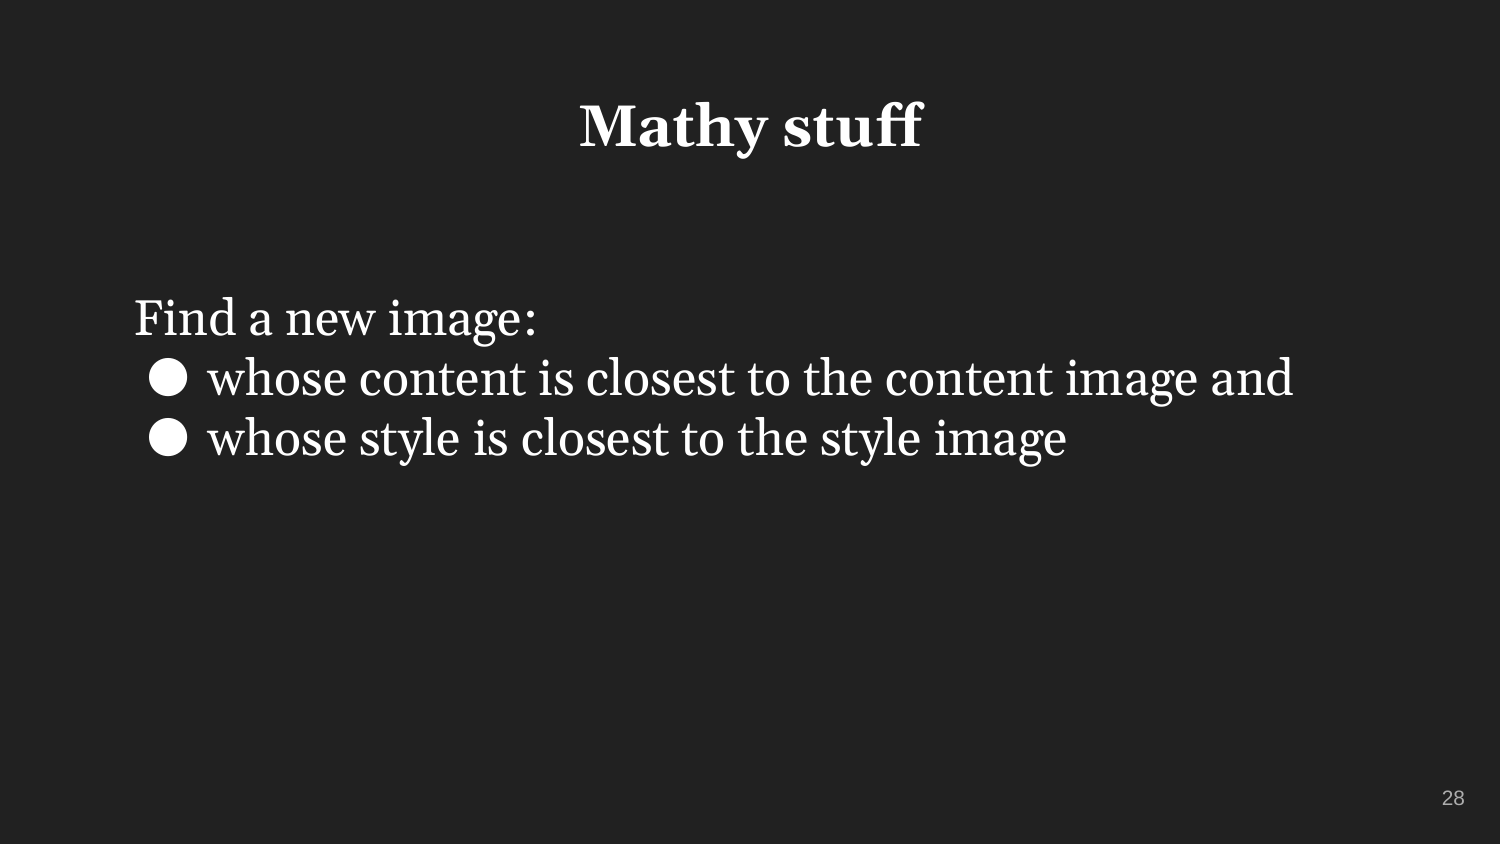

# Mathy stuff

Find a new image:
whose content is closest to the content image and
whose style is closest to the style image
28